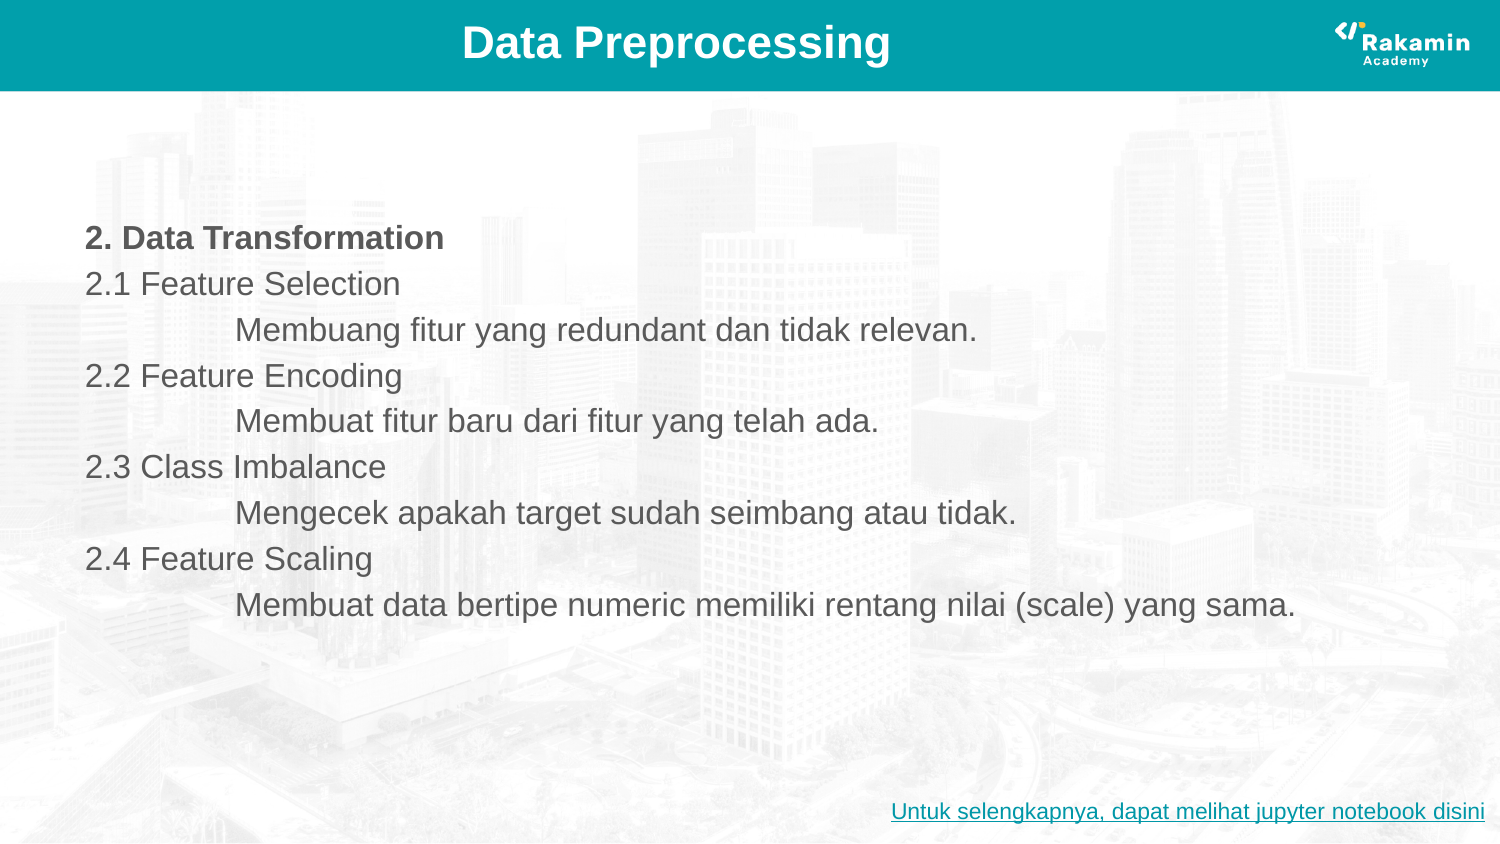

# Data Preprocessing
2. Data Transformation
2.1 Feature Selection
	Membuang fitur yang redundant dan tidak relevan.
2.2 Feature Encoding
      	Membuat fitur baru dari fitur yang telah ada.
2.3 Class Imbalance
	Mengecek apakah target sudah seimbang atau tidak.
2.4 Feature Scaling
	Membuat data bertipe numeric memiliki rentang nilai (scale) yang sama.
Untuk selengkapnya, dapat melihat jupyter notebook disini